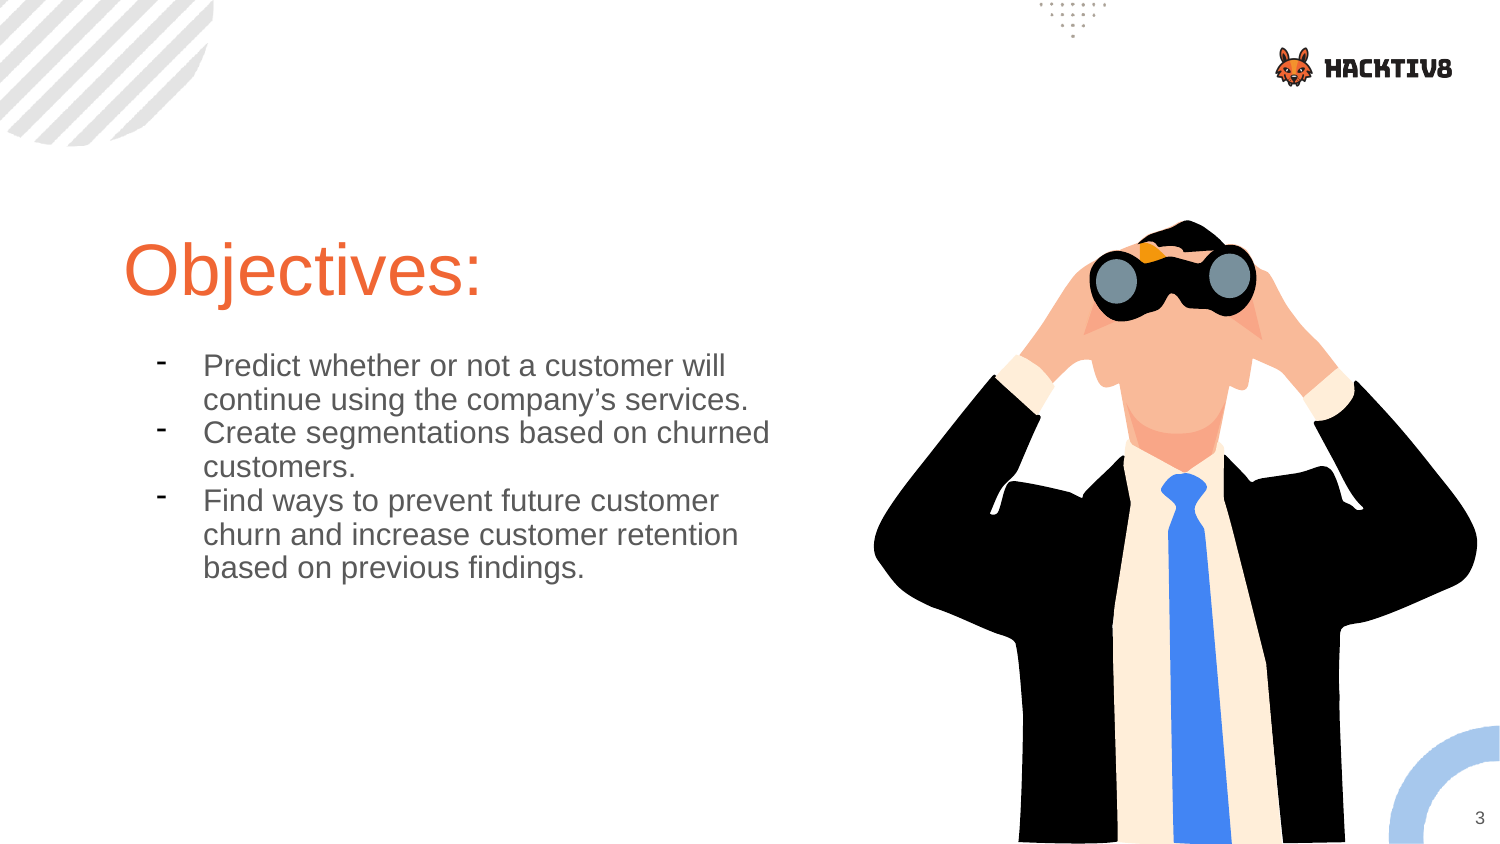

Objectives:

Predict whether or not a customer will continue using the company’s services.
Create segmentations based on churned customers.
Find ways to prevent future customer churn and increase customer retention based on previous findings.
3